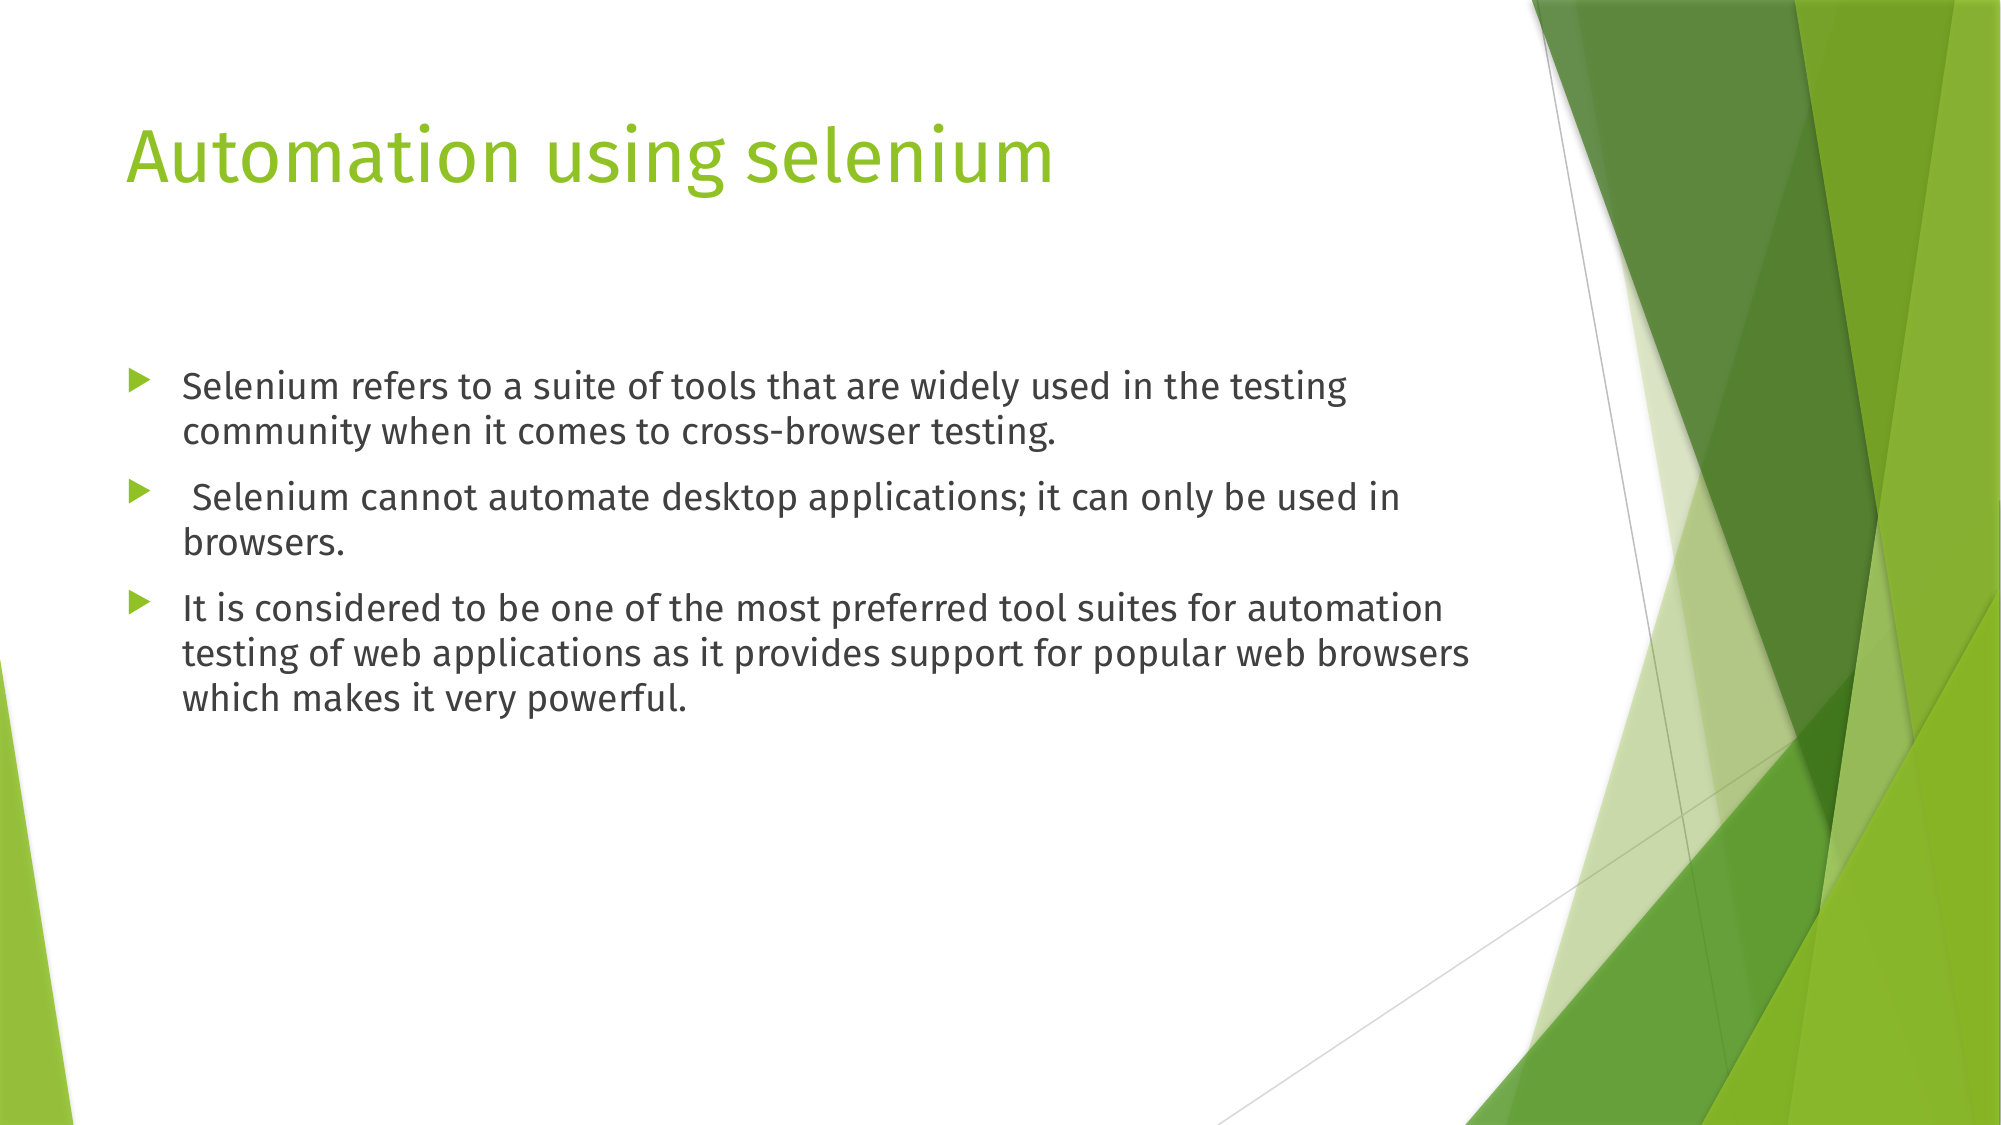

# Automation using selenium
Selenium refers to a suite of tools that are widely used in the testing community when it comes to cross-browser testing.
 Selenium cannot automate desktop applications; it can only be used in browsers.
It is considered to be one of the most preferred tool suites for automation testing of web applications as it provides support for popular web browsers which makes it very powerful.